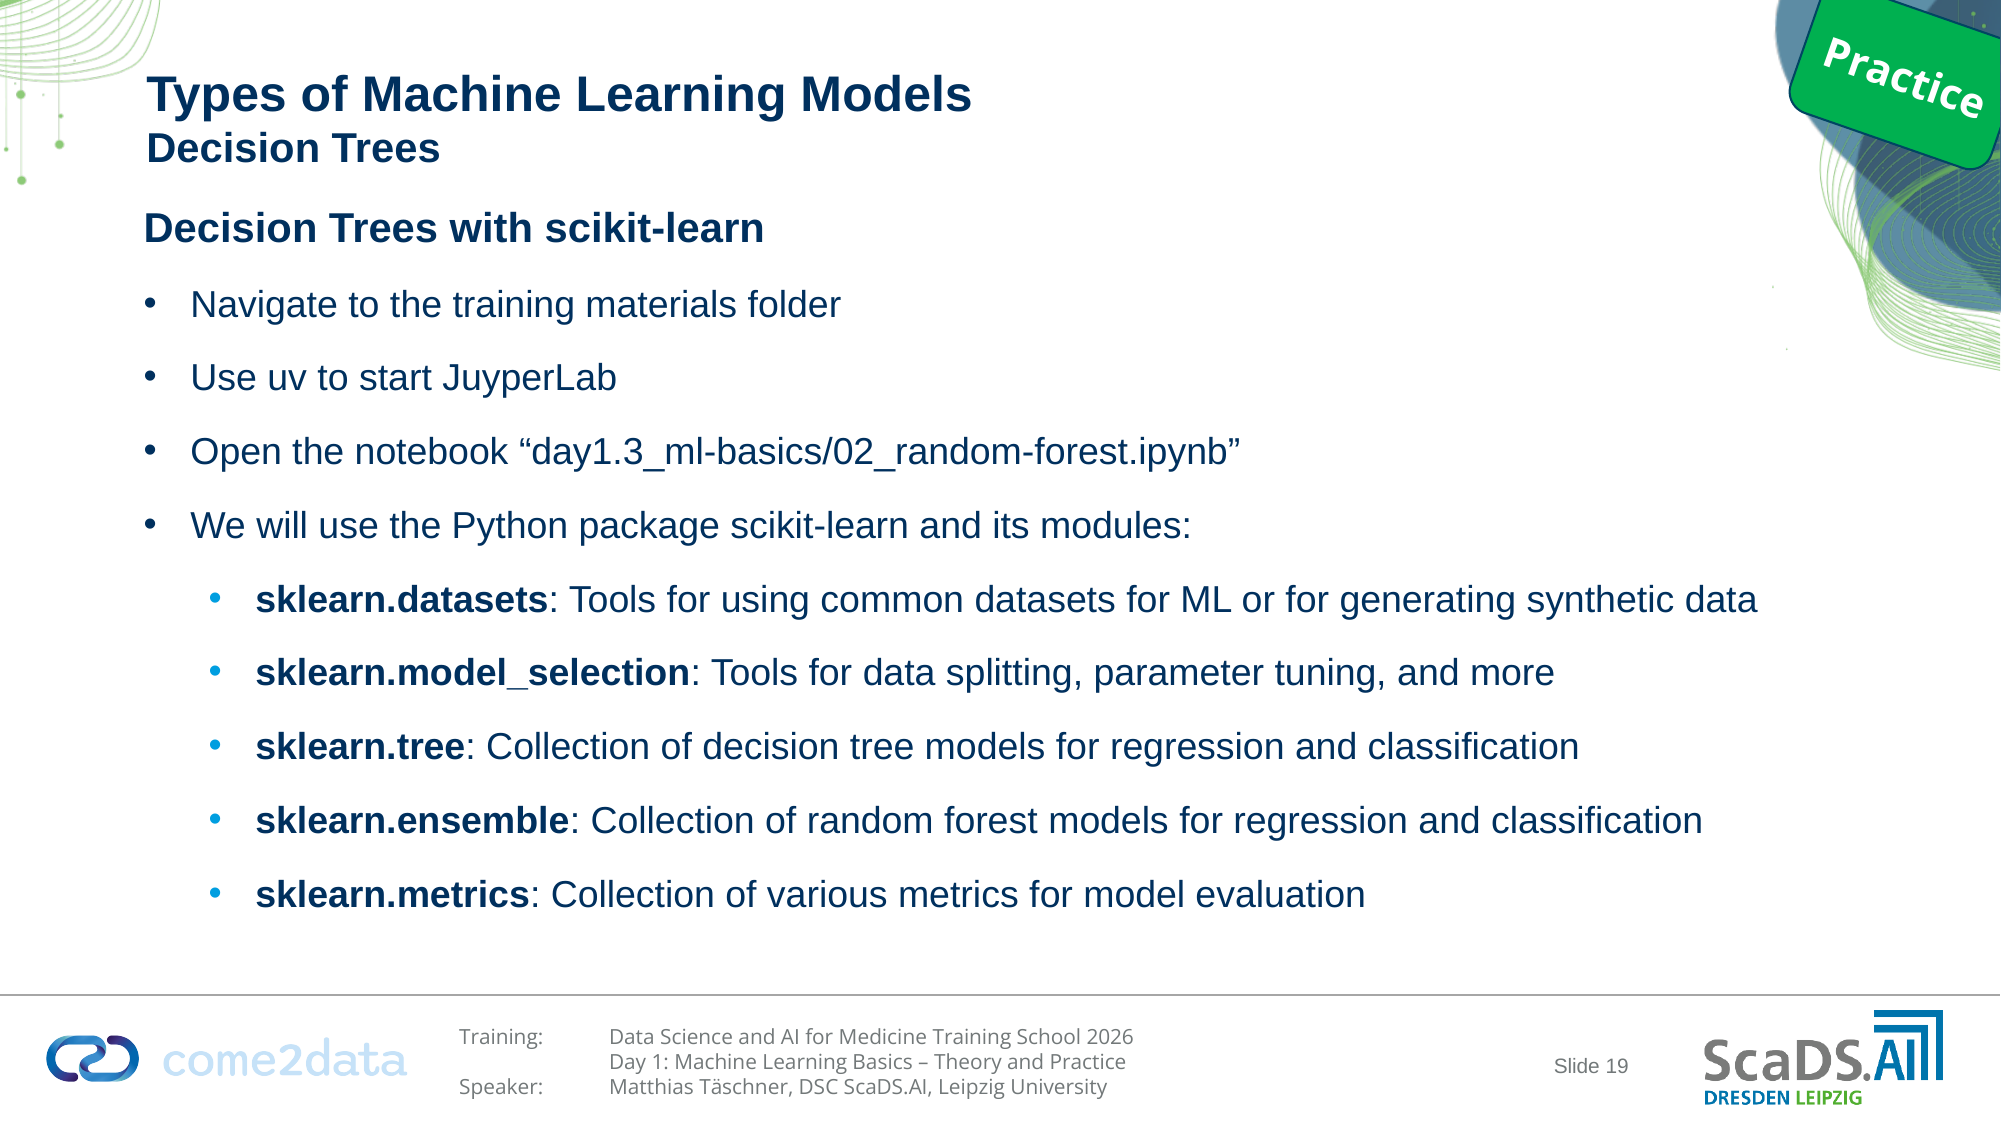

Practice
# Types of Machine Learning Models Decision Trees
Decision Trees with scikit-learn
Navigate to the training materials folder
Use uv to start JuyperLab
Open the notebook “day1.3_ml-basics/02_random-forest.ipynb”
We will use the Python package scikit-learn and its modules:
sklearn.datasets: Tools for using common datasets for ML or for generating synthetic data
sklearn.model_selection: Tools for data splitting, parameter tuning, and more
sklearn.tree: Collection of decision tree models for regression and classification
sklearn.ensemble: Collection of random forest models for regression and classification
sklearn.metrics: Collection of various metrics for model evaluation